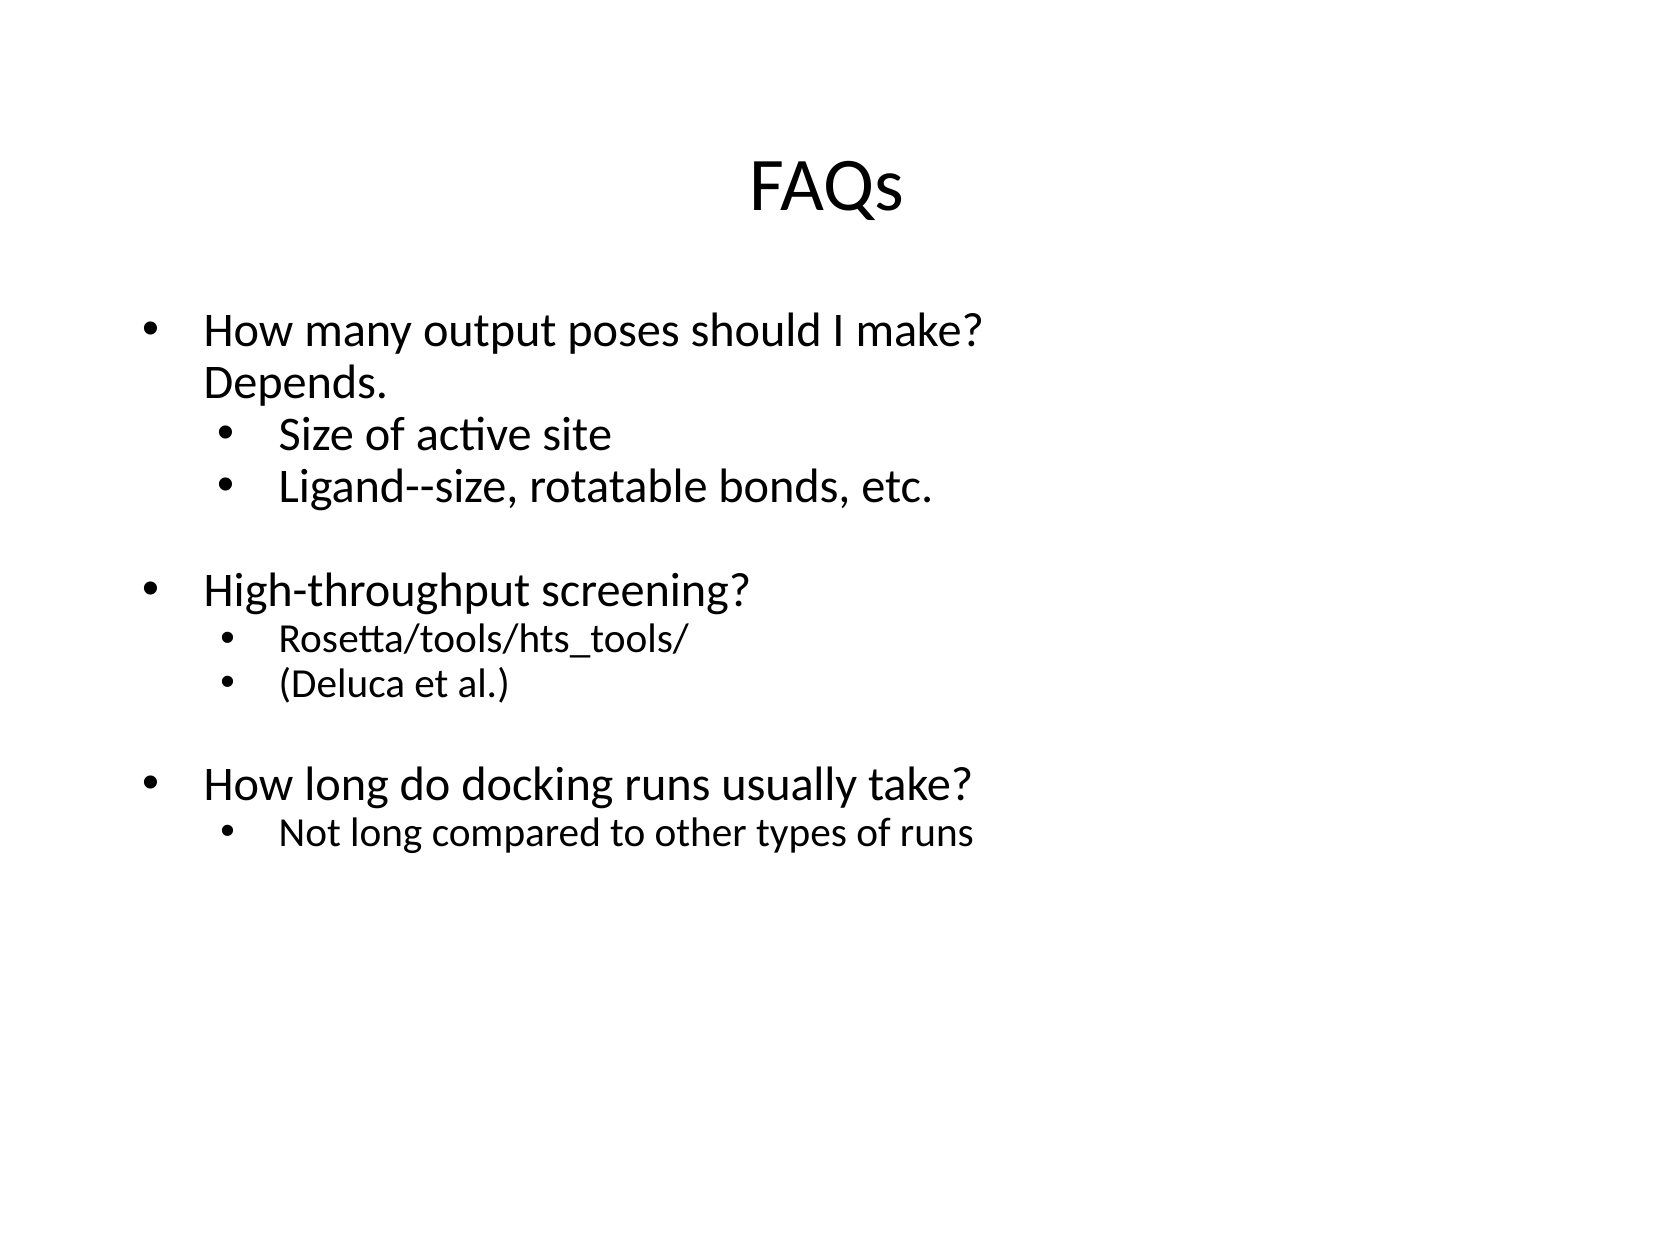

# FAQs
How many output poses should I make?
Depends.
Size of active site
Ligand--size, rotatable bonds, etc.

High-throughput screening?
Rosetta/tools/hts_tools/
(Deluca et al.)

How long do docking runs usually take?
Not long compared to other types of runs